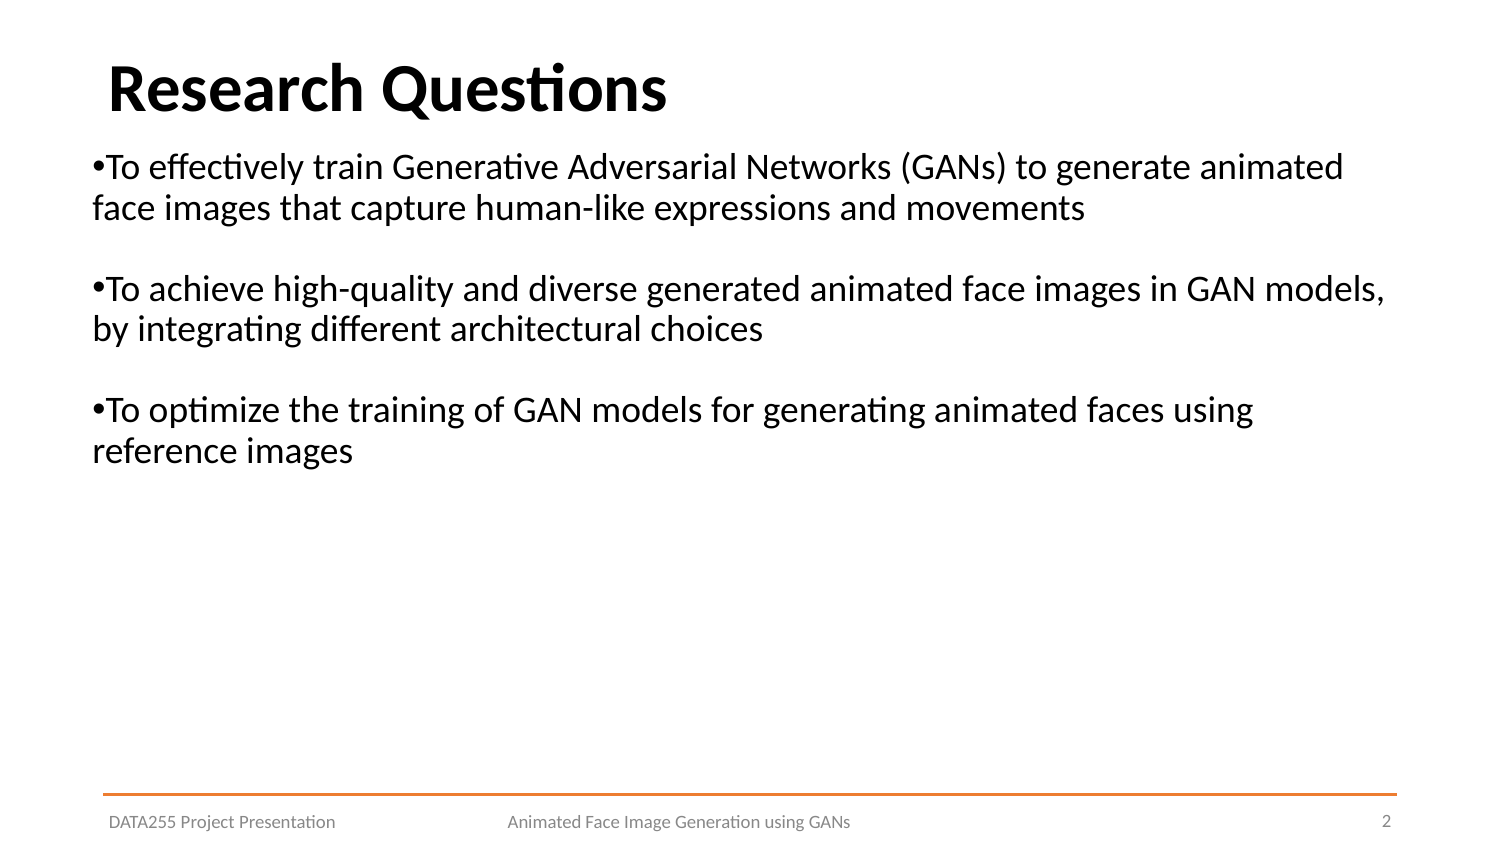

# Research Questions
To effectively train Generative Adversarial Networks (GANs) to generate animated face images that capture human-like expressions and movements

To achieve high-quality and diverse generated animated face images in GAN models, by integrating different architectural choices

To optimize the training of GAN models for generating animated faces using reference images

2
DATA255 Project Presentation
Animated Face Image Generation using GANs